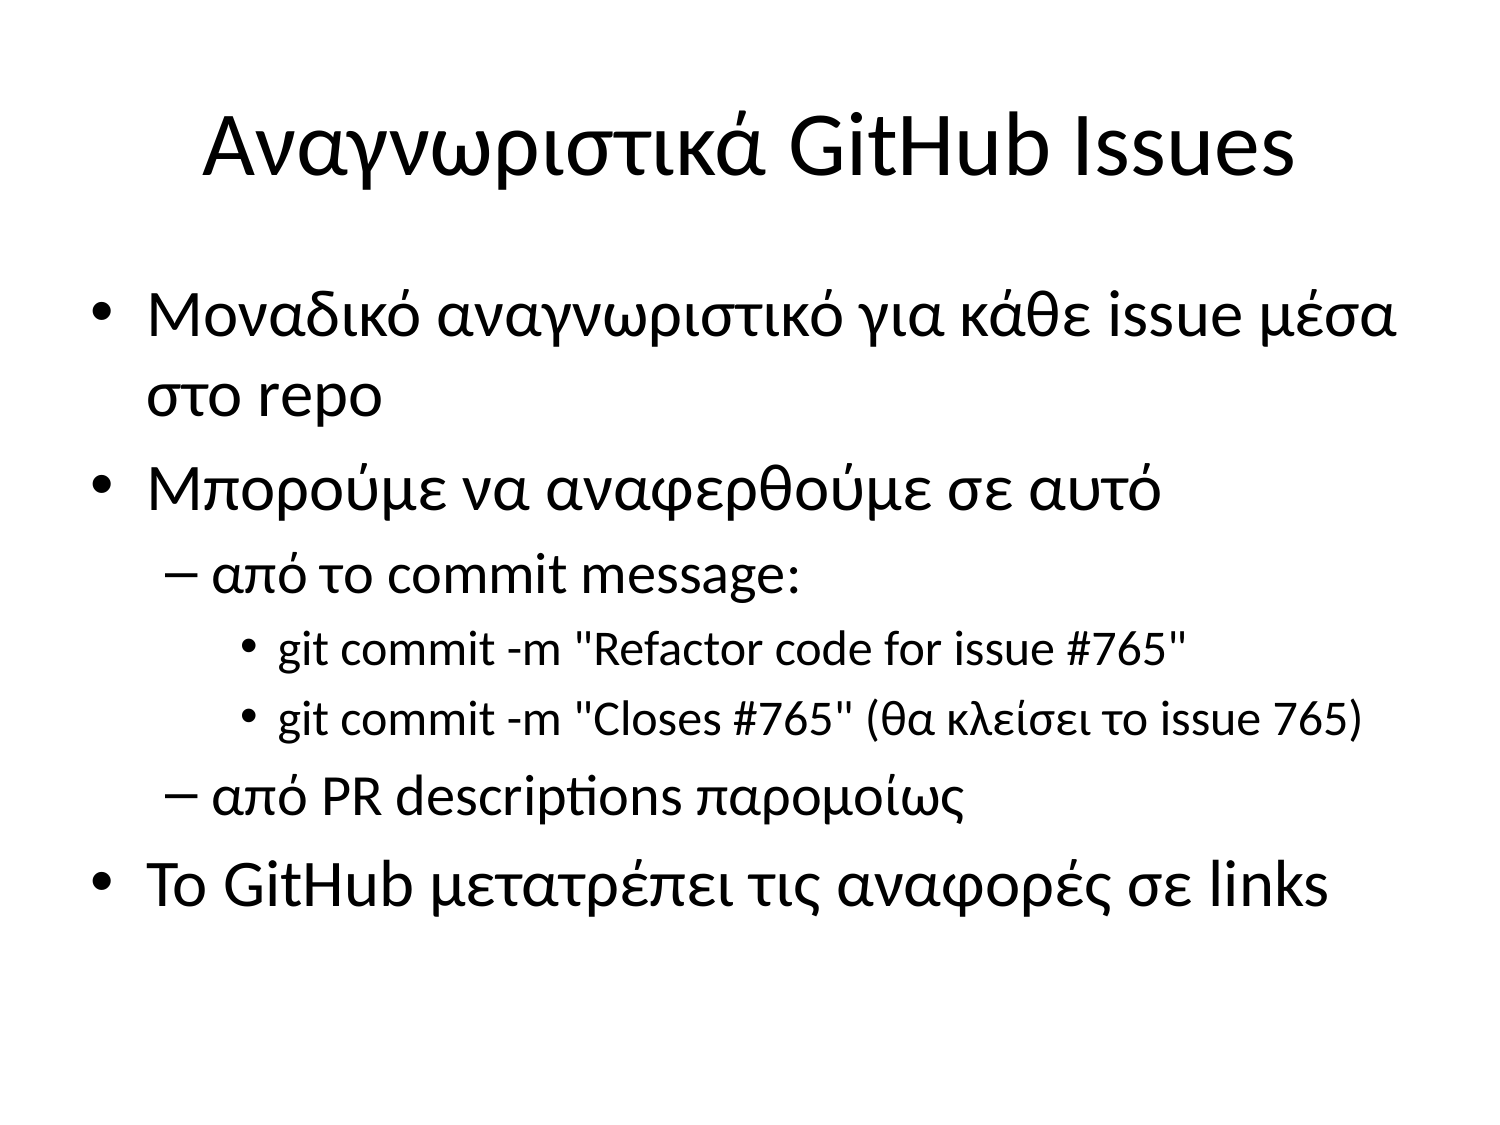

# Αναγνωριστικά GitHub Issues
Μοναδικό αναγνωριστικό για κάθε issue μέσα στο repo
Μπορούμε να αναφερθούμε σε αυτό
από το commit message:
git commit -m "Refactor code for issue #765"
git commit -m "Closes #765" (θα κλείσει το issue 765)
από PR descriptions παρομοίως
Το GitHub μετατρέπει τις αναφορές σε links